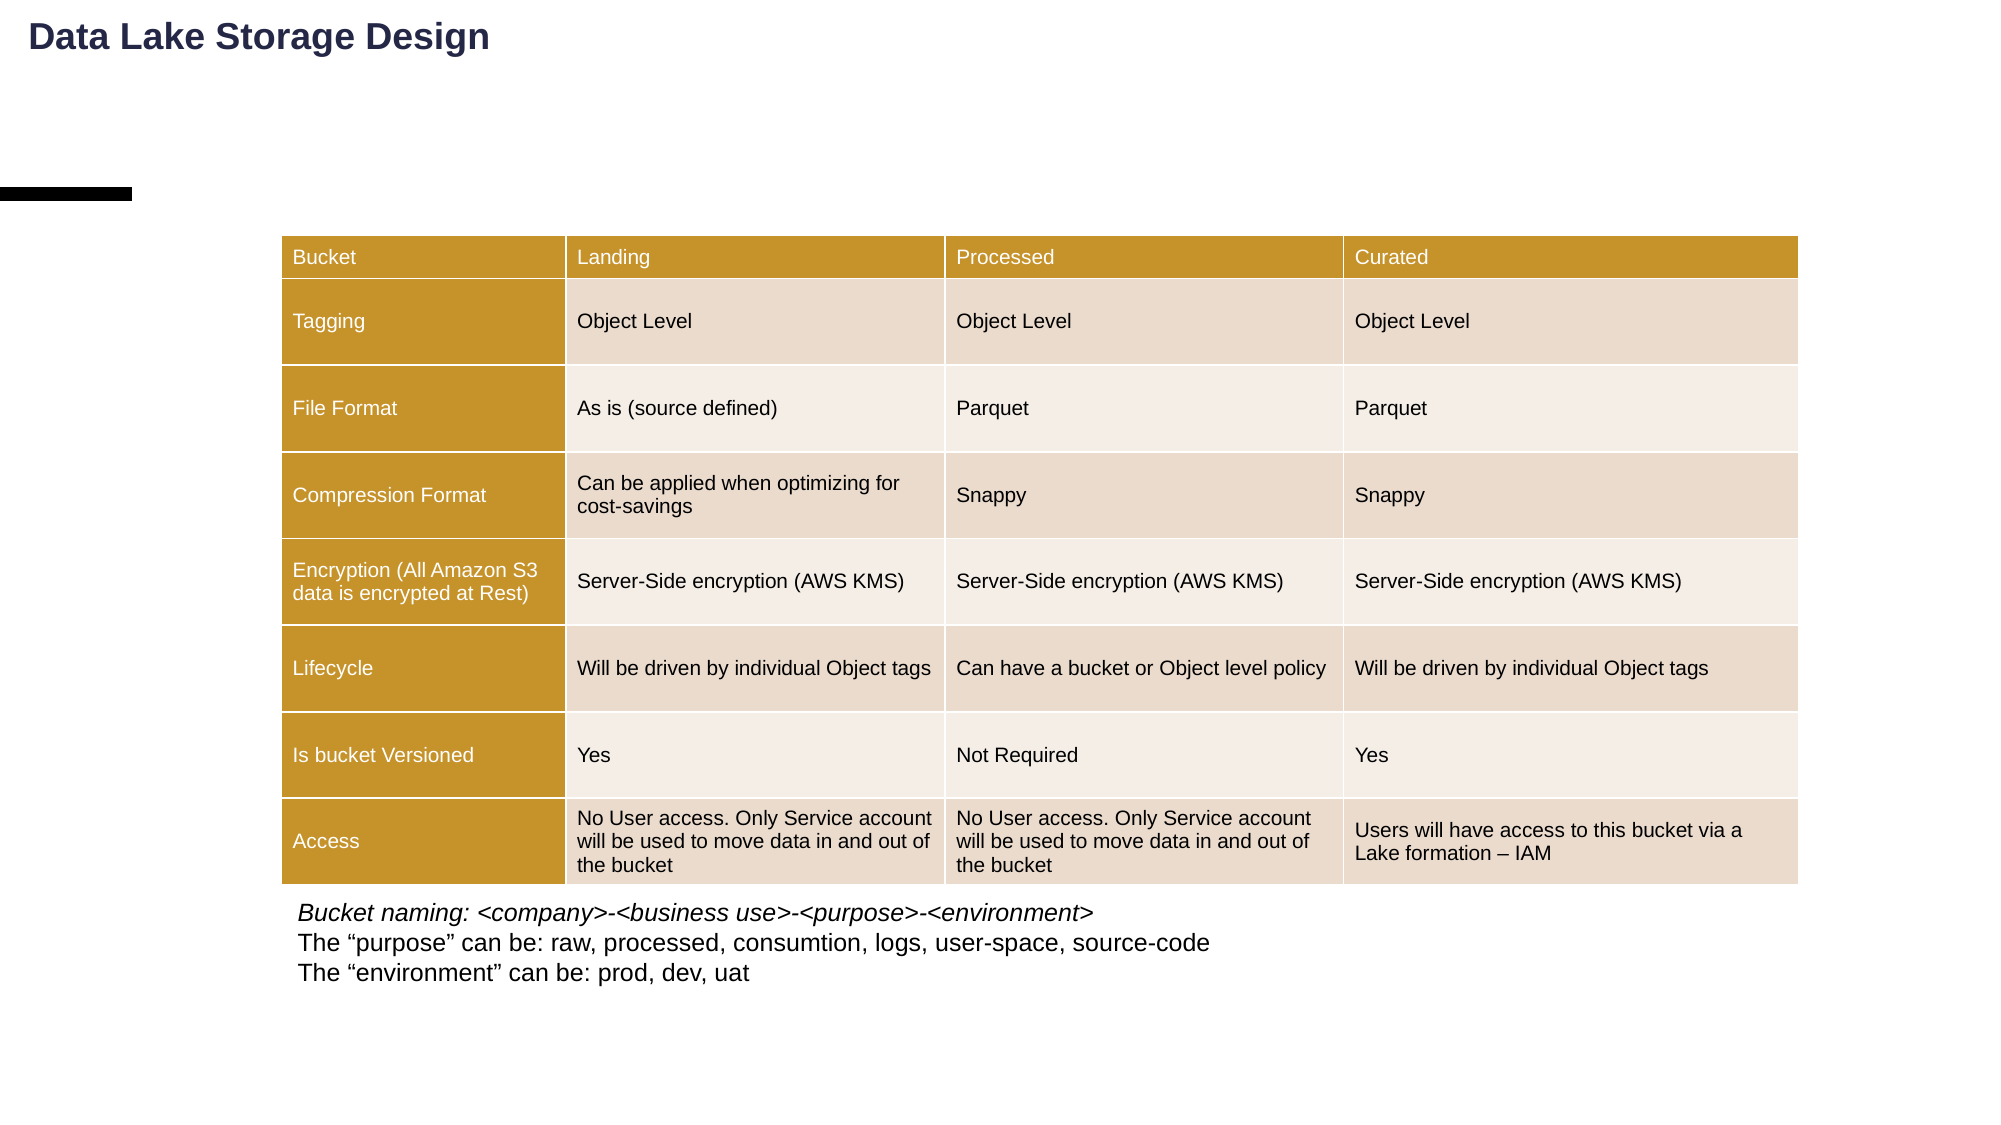

Data Lake Storage Design

| Bucket | Landing | Processed | Curated |
| --- | --- | --- | --- |
| Tagging | Object Level | Object Level | Object Level |
| File Format | As is (source defined) | Parquet | Parquet |
| Compression Format | Can be applied when optimizing for cost-savings | Snappy | Snappy |
| Encryption (All Amazon S3 data is encrypted at Rest) | Server-Side encryption (AWS KMS) | Server-Side encryption (AWS KMS) | Server-Side encryption (AWS KMS) |
| Lifecycle | Will be driven by individual Object tags | Can have a bucket or Object level policy | Will be driven by individual Object tags |
| Is bucket Versioned | Yes | Not Required | Yes |
| Access | No User access. Only Service account will be used to move data in and out of the bucket | No User access. Only Service account will be used to move data in and out of the bucket | Users will have access to this bucket via a Lake formation – IAM |
Bucket naming: <company>-<business use>-<purpose>-<environment>
The “purpose” can be: raw, processed, consumtion, logs, user-space, source-code
The “environment” can be: prod, dev, uat